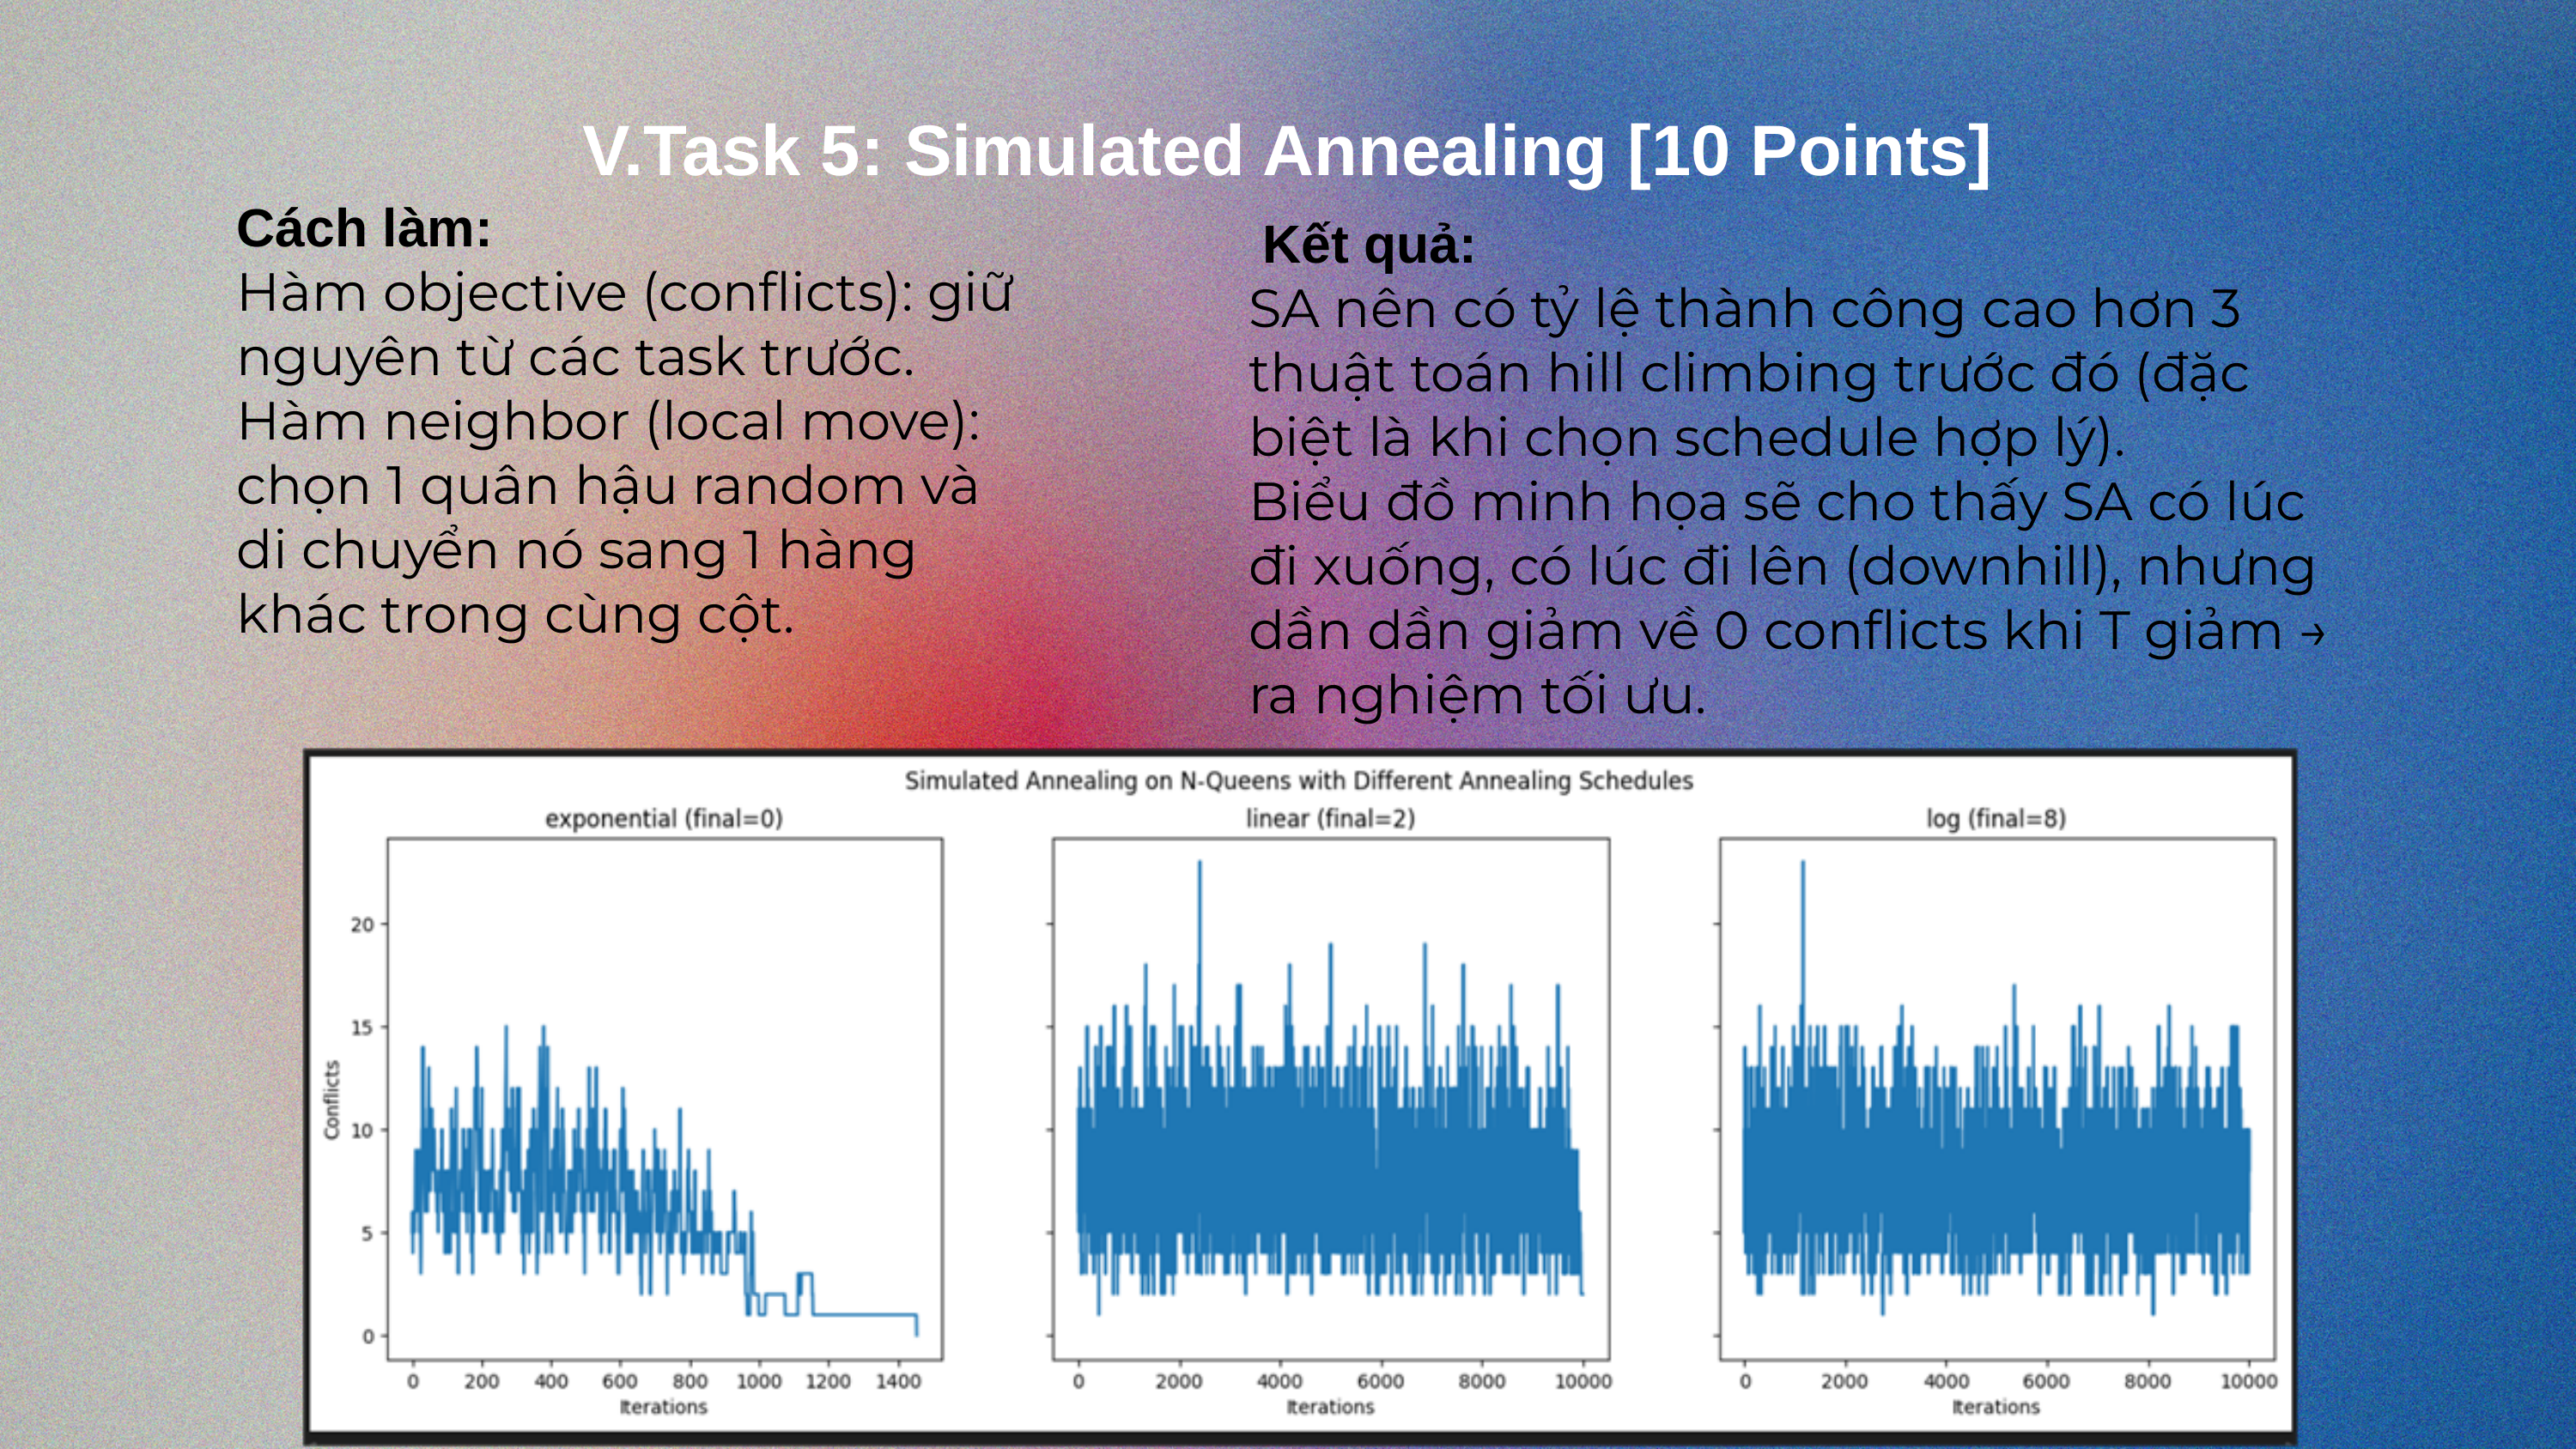

V.Task 5: Simulated Annealing [10 Points]
Cách làm:
Hàm objective (conflicts): giữ nguyên từ các task trước.
Hàm neighbor (local move): chọn 1 quân hậu random và di chuyển nó sang 1 hàng khác trong cùng cột.
 Kết quả:
SA nên có tỷ lệ thành công cao hơn 3 thuật toán hill climbing trước đó (đặc biệt là khi chọn schedule hợp lý).
Biểu đồ minh họa sẽ cho thấy SA có lúc đi xuống, có lúc đi lên (downhill), nhưng dần dần giảm về 0 conflicts khi T giảm → ra nghiệm tối ưu.